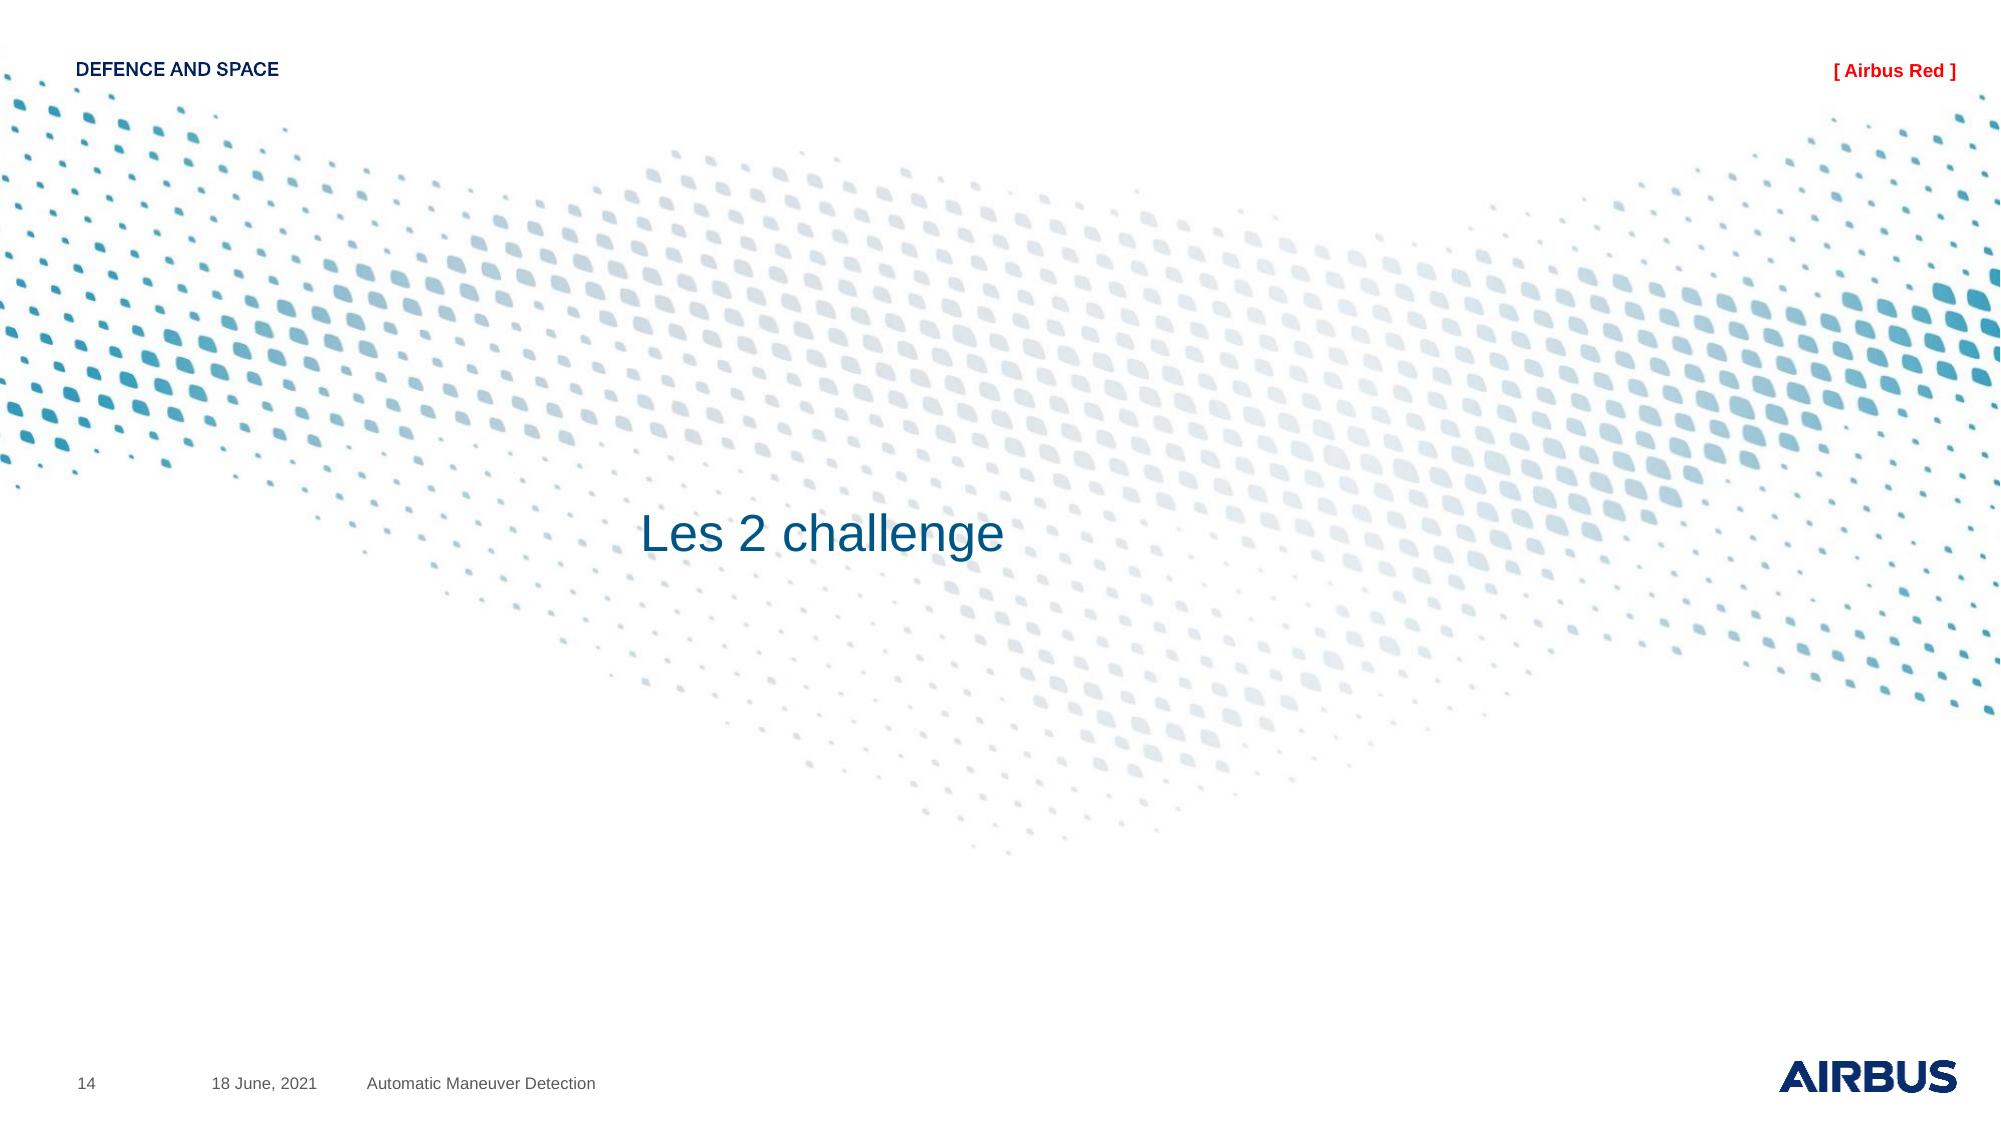

# Les 2 challenge
14
18 June, 2021
Automatic Maneuver Detection